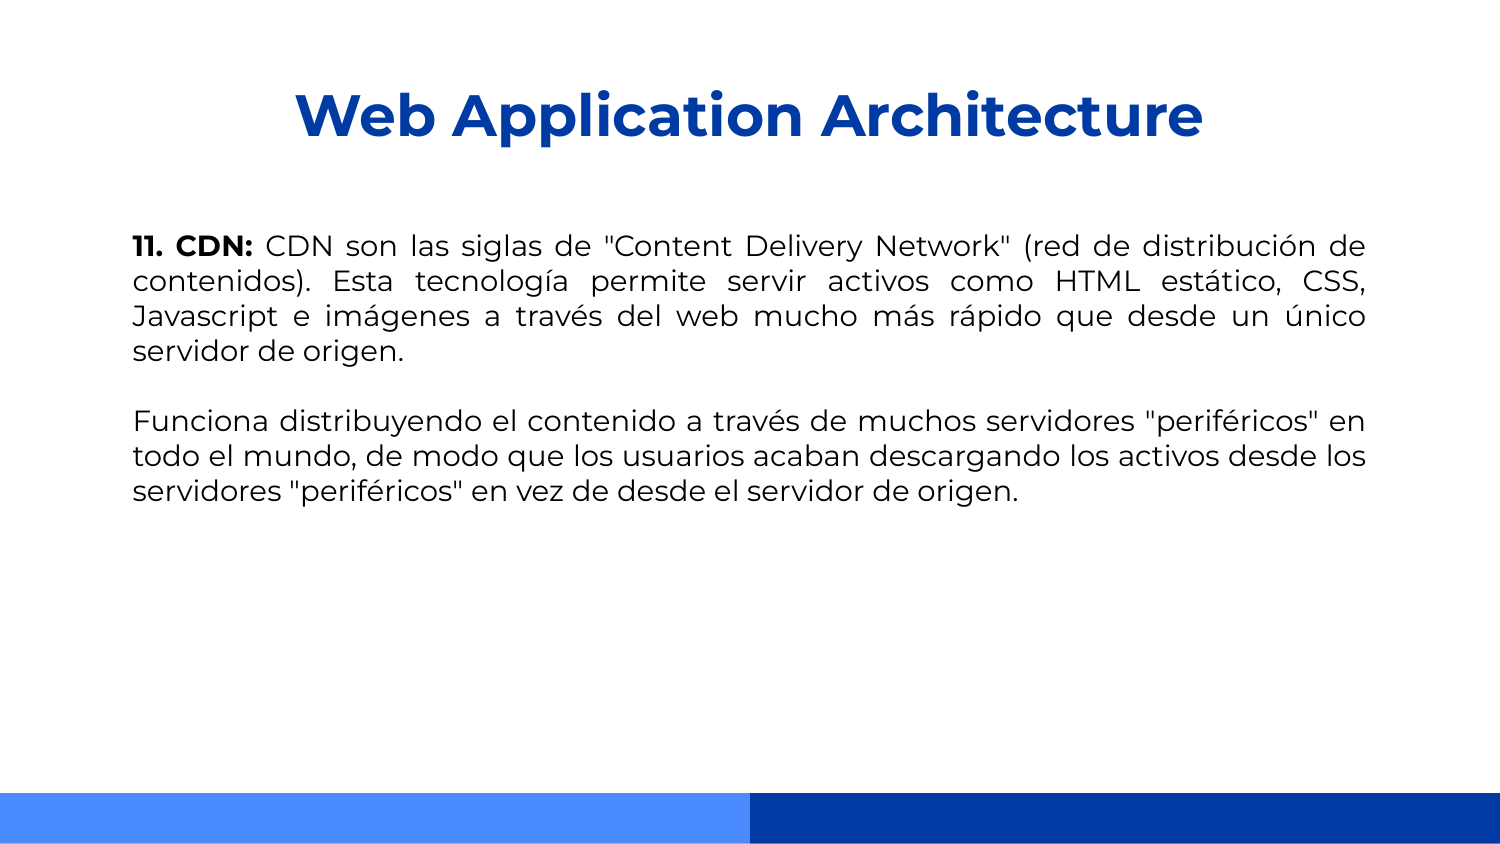

# Web Application Architecture
11. CDN: CDN son las siglas de "Content Delivery Network" (red de distribución de contenidos). Esta tecnología permite servir activos como HTML estático, CSS, Javascript e imágenes a través del web mucho más rápido que desde un único servidor de origen.

Funciona distribuyendo el contenido a través de muchos servidores "periféricos" en todo el mundo, de modo que los usuarios acaban descargando los activos desde los servidores "periféricos" en vez de desde el servidor de origen.